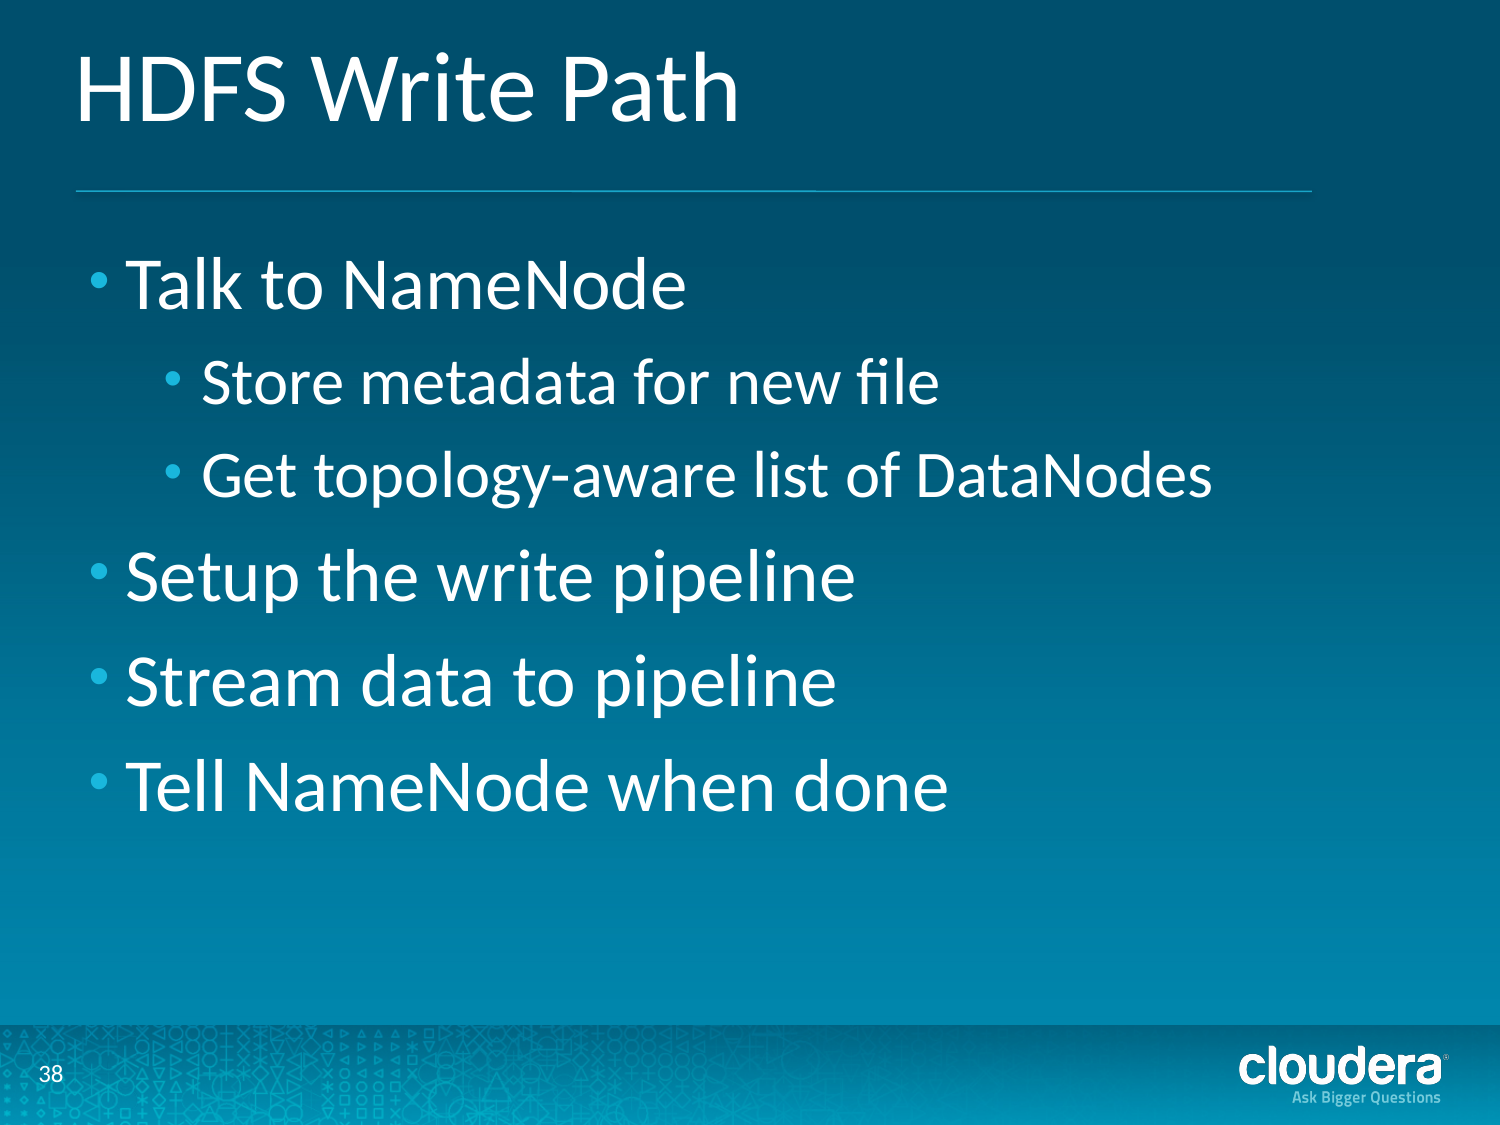

# HDFS Write Path
Talk to NameNode
Store metadata for new file
Get topology-aware list of DataNodes
Setup the write pipeline
Stream data to pipeline
Tell NameNode when done
38